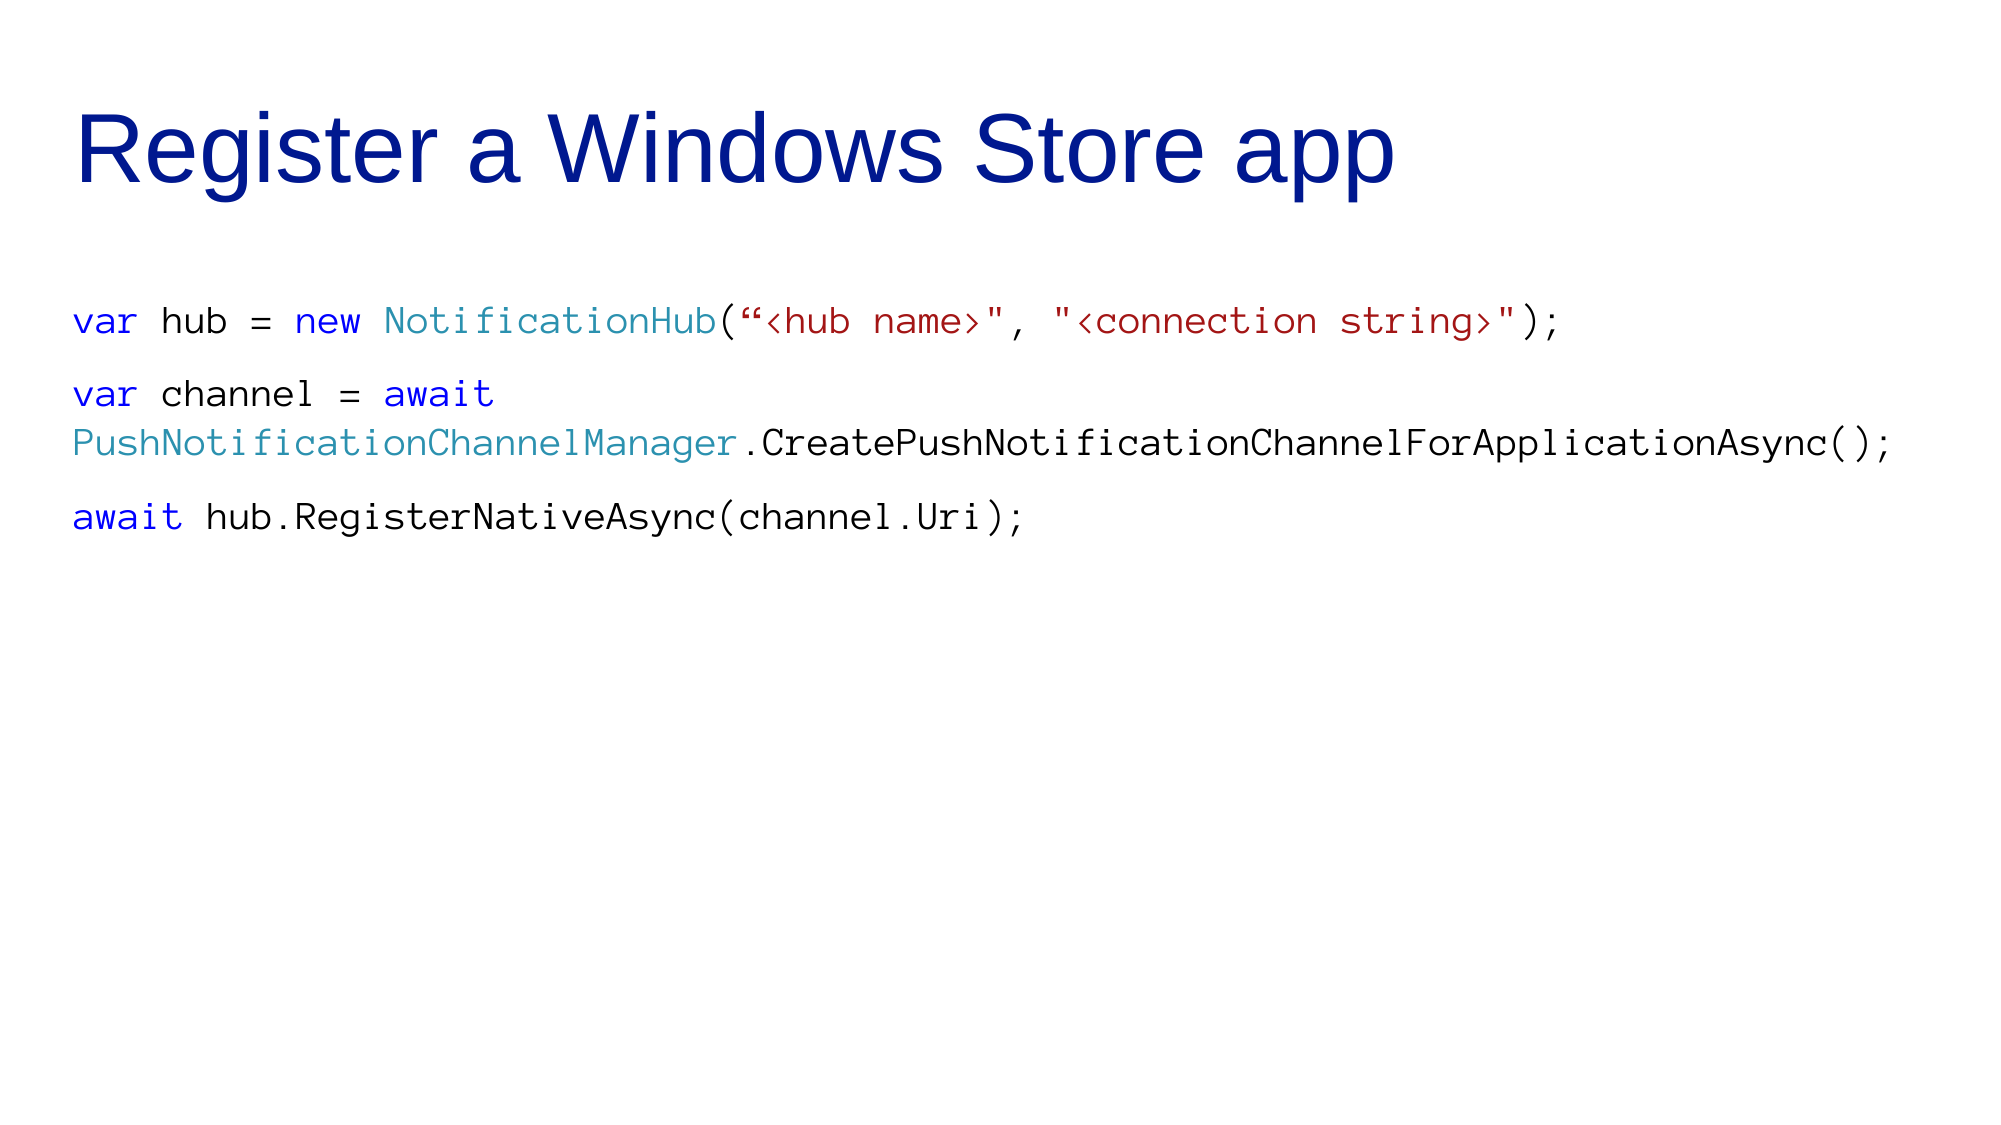

# Register a Windows Store app
var hub = new NotificationHub(“<hub name>", "<connection string>");
var channel = await PushNotificationChannelManager.CreatePushNotificationChannelForApplicationAsync();
await hub.RegisterNativeAsync(channel.Uri);